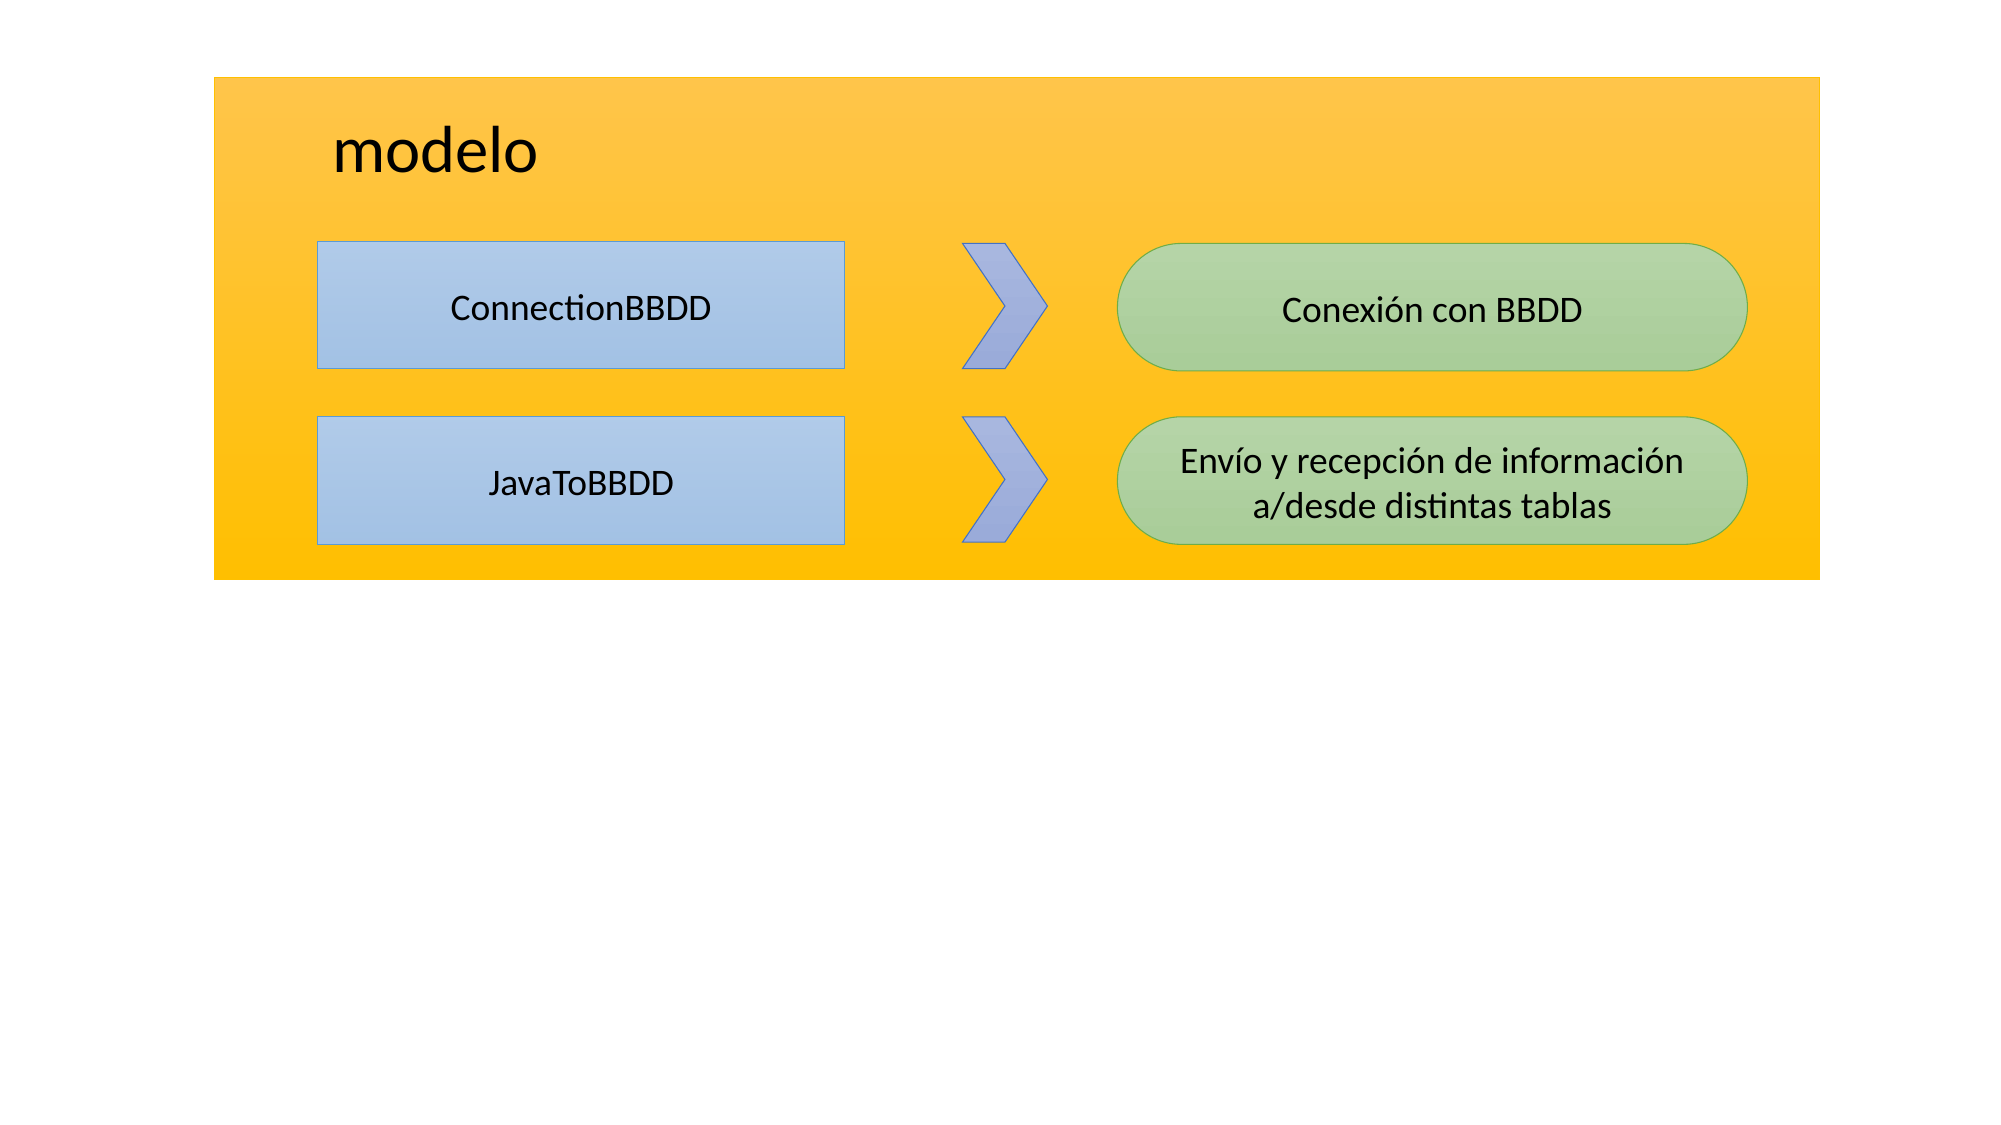

modelo
ConnectionBBDD

Conexión con BBDD
JavaToBBDD

Envío y recepción de información a/desde distintas tablas